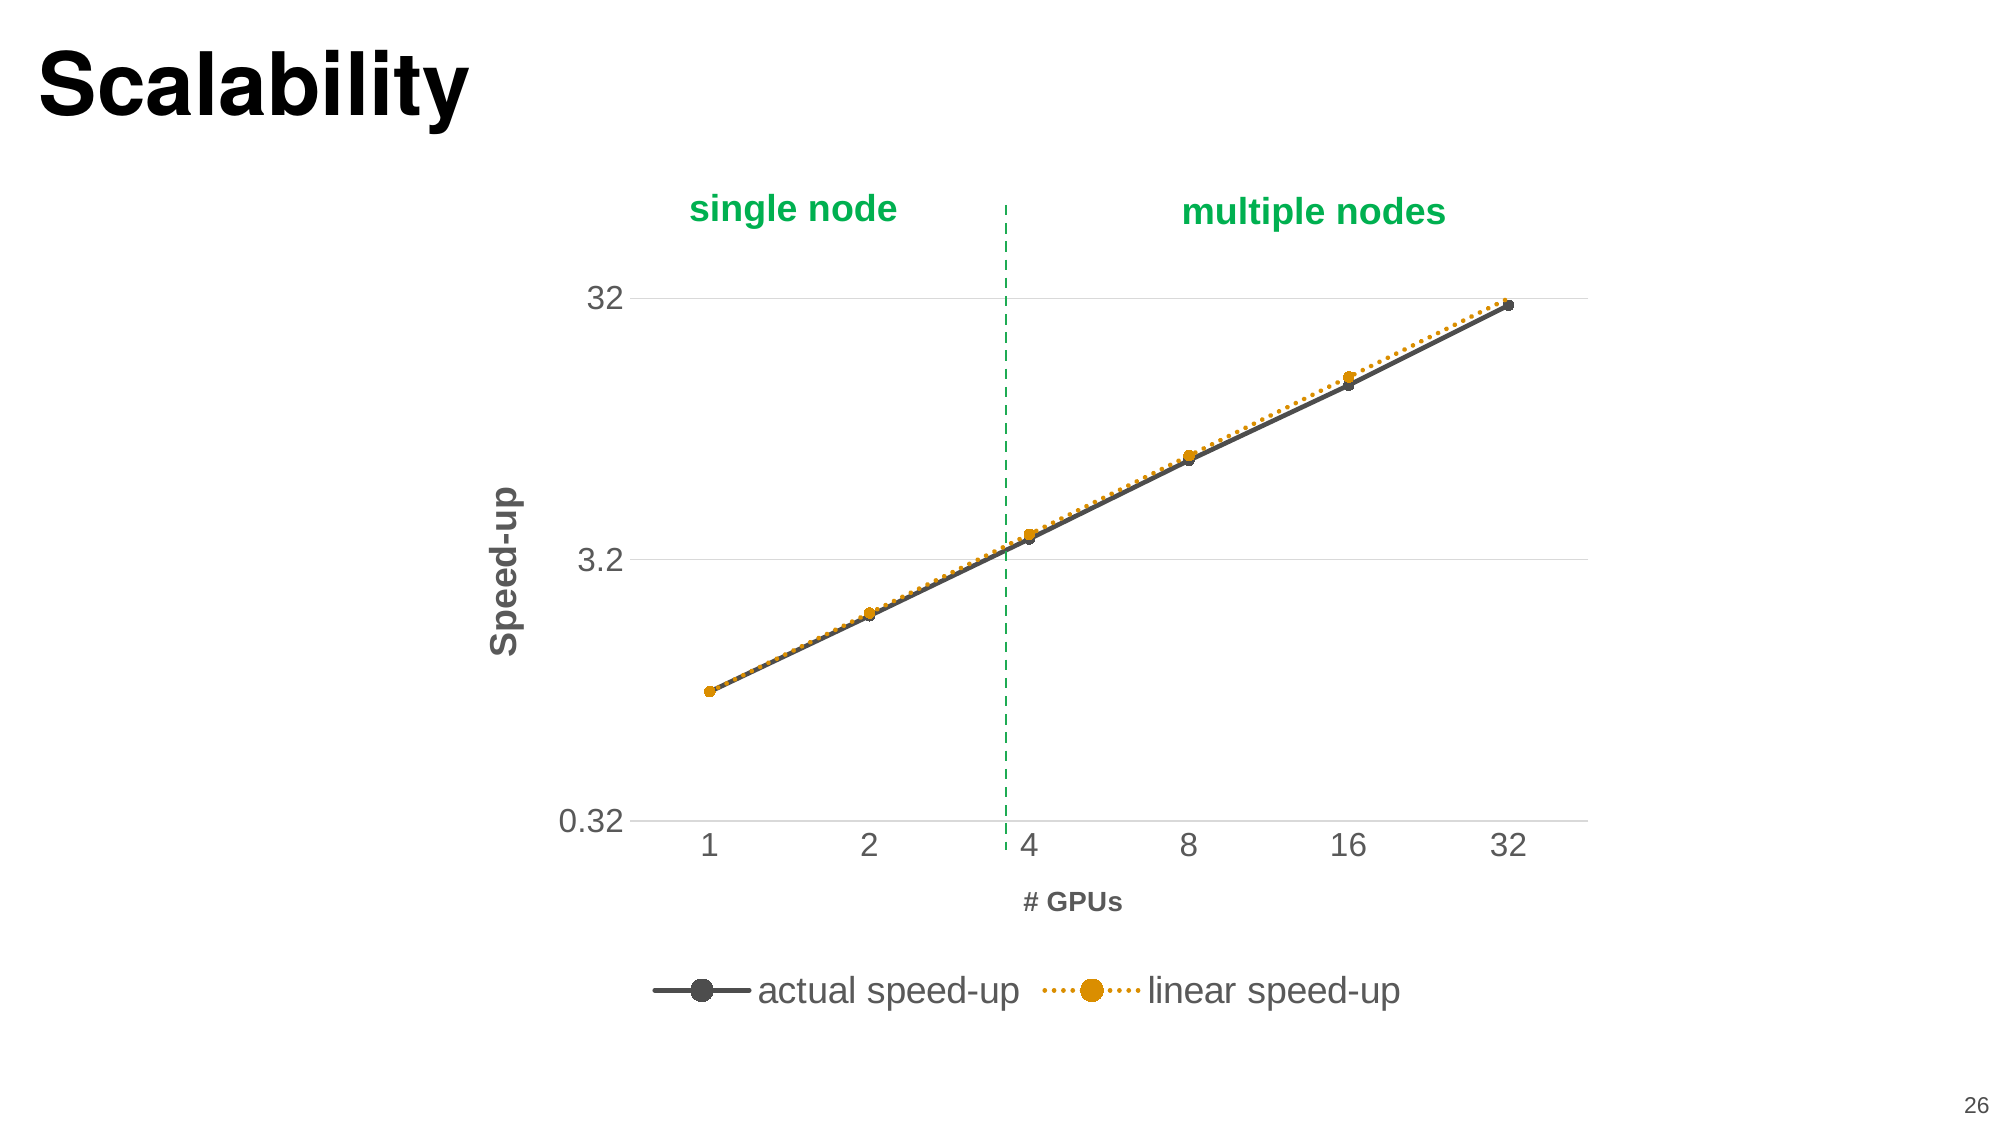

# Scalability
single node
multiple nodes

### Chart

| Category | actual speed-up | linear speed-up |
|---|---|---|
| 1.0 | 1.0 | 1.0 |
| 2.0 | 1.952 | 2.0 |
| 4.0 | 3.84 | 4.0 |
| 8.0 | 7.68 | 8.0 |
| 16.0 | 14.88 | 16.0 |
| 32.0 | 30.08 | 32.0 |
26